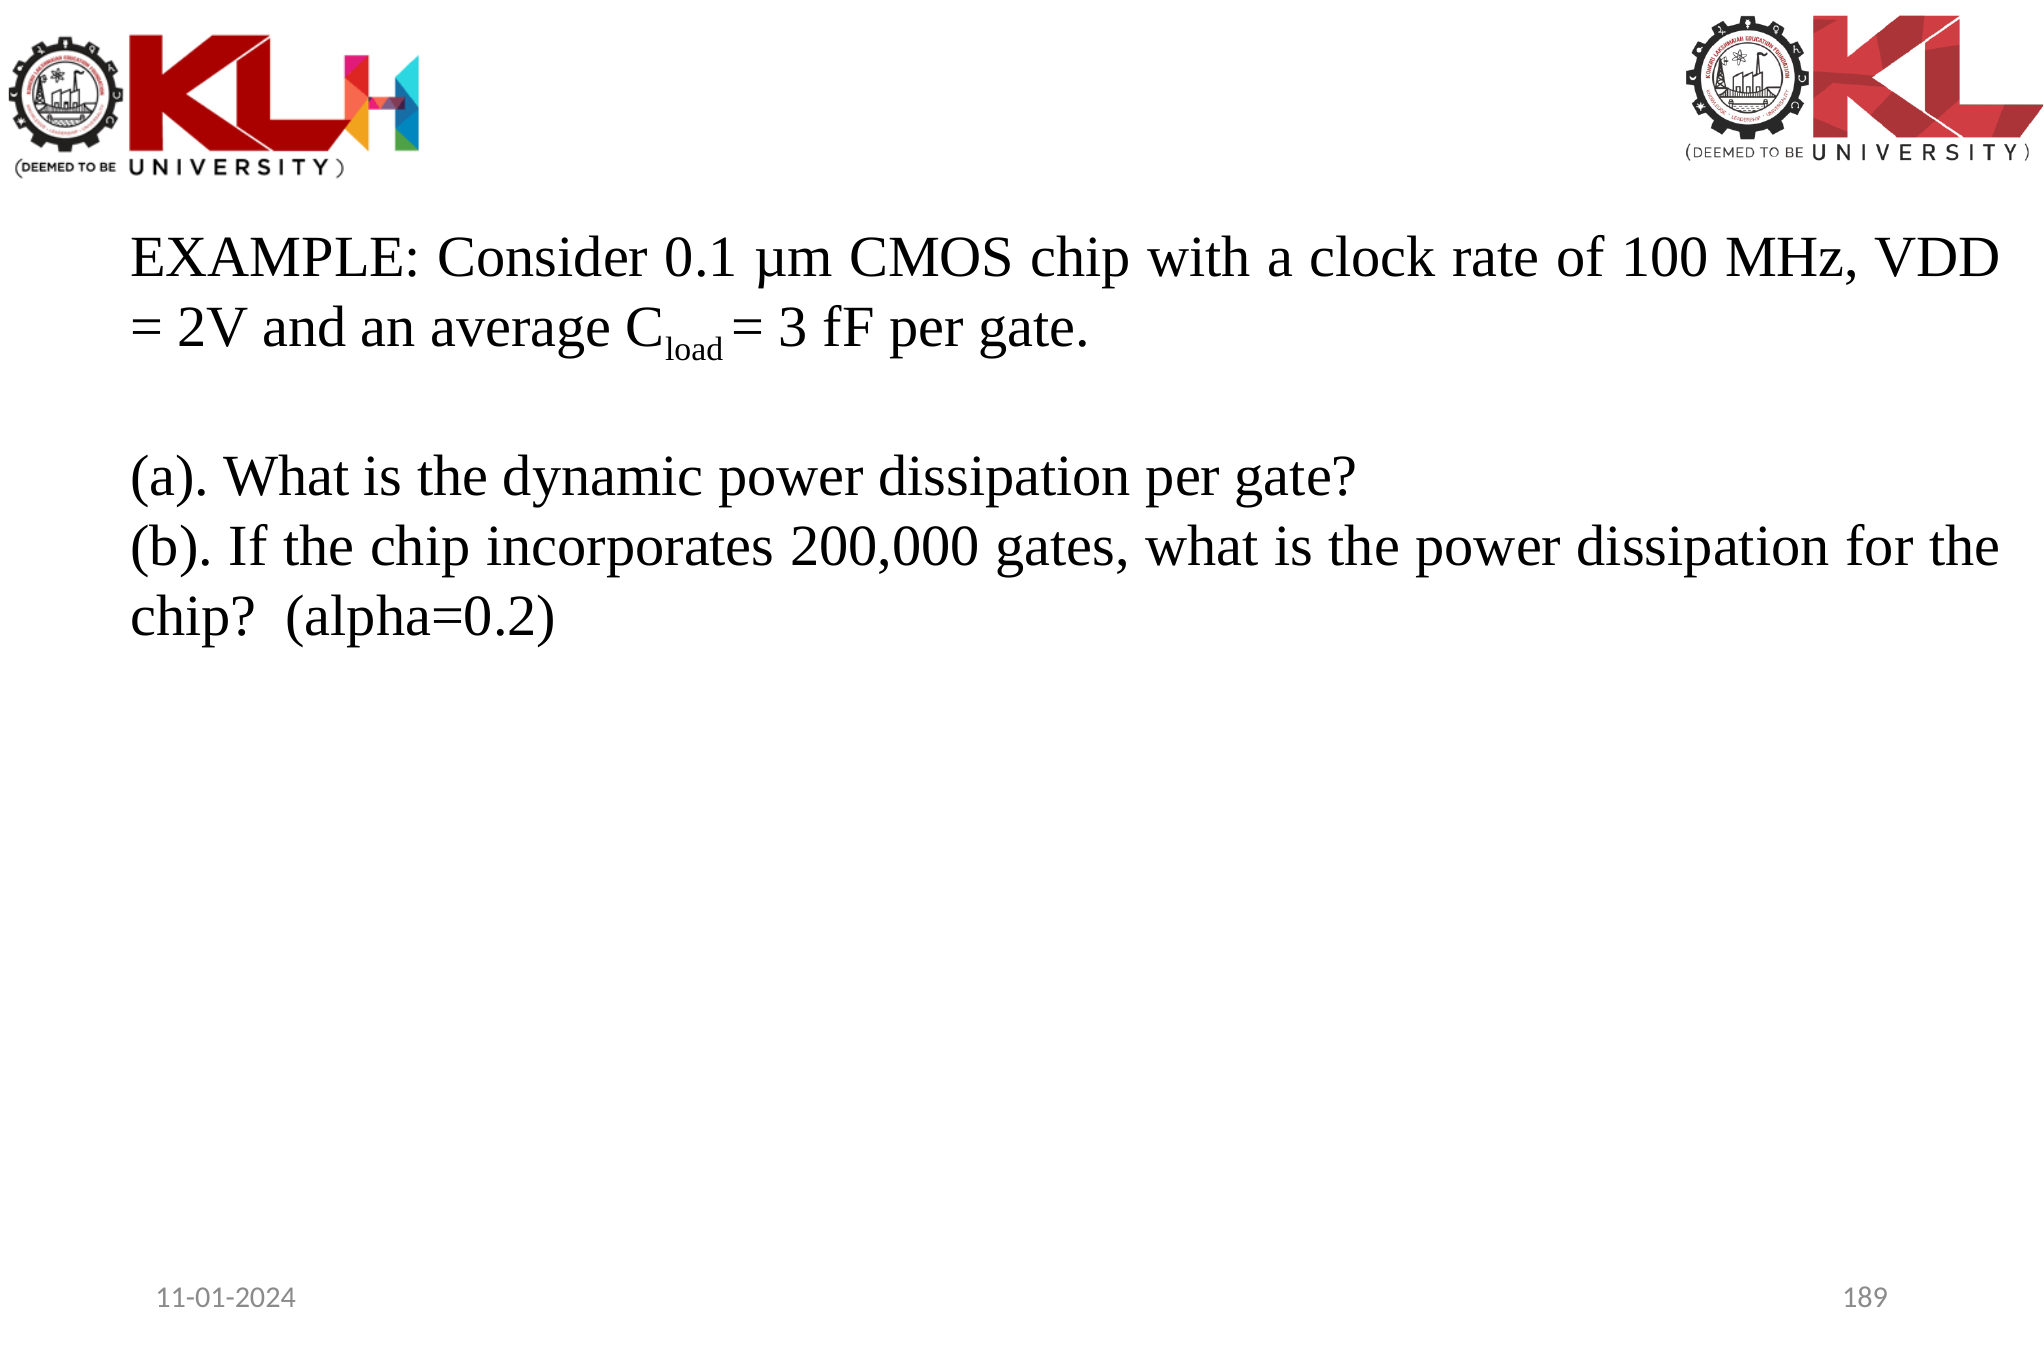

EXAMPLE: Consider 0.1 µm CMOS chip with a clock rate of 100 MHz, VDD = 2V and an average Cload = 3 fF per gate.

(a). What is the dynamic power dissipation per gate?
(b). If the chip incorporates 200,000 gates, what is the power dissipation for the chip?  (alpha=0.2)
11-01-2024
189